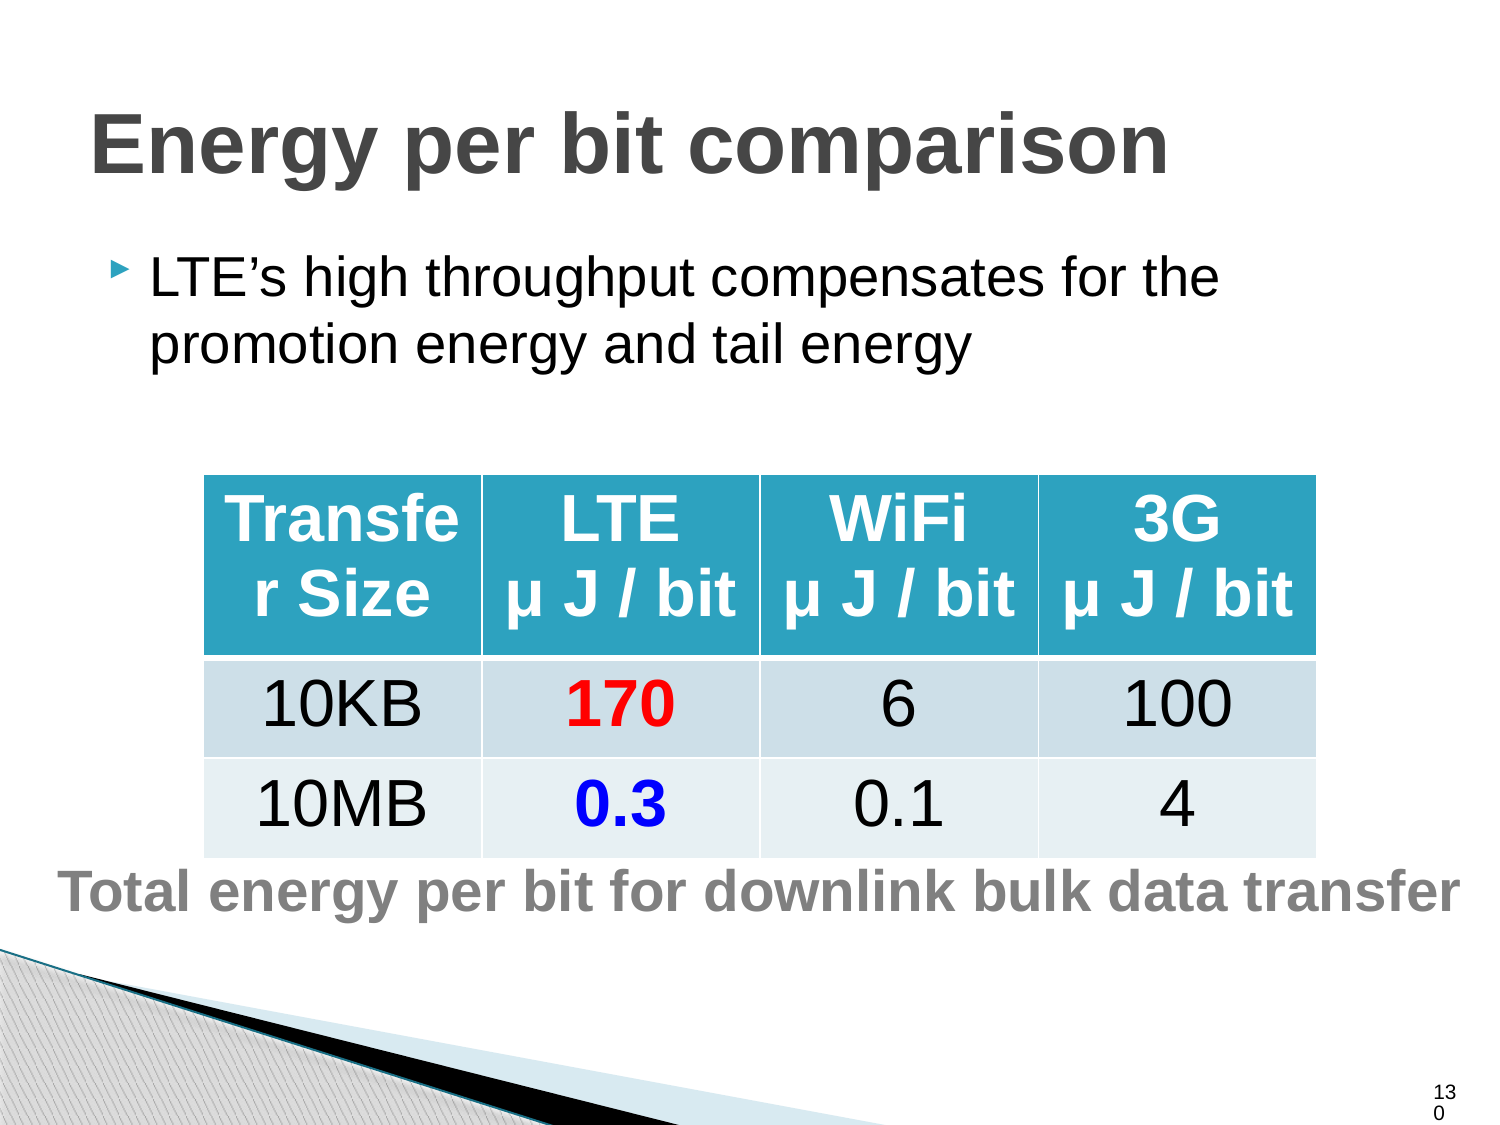

# Energy per bit comparison
LTE’s high throughput compensates for the promotion energy and tail energy
| Transfer Size | LTE μ J / bit | WiFi μ J / bit | 3G μ J / bit |
| --- | --- | --- | --- |
| 10KB | 170 | 6 | 100 |
| 10MB | 0.3 | 0.1 | 4 |
Total energy per bit for downlink bulk data transfer
130